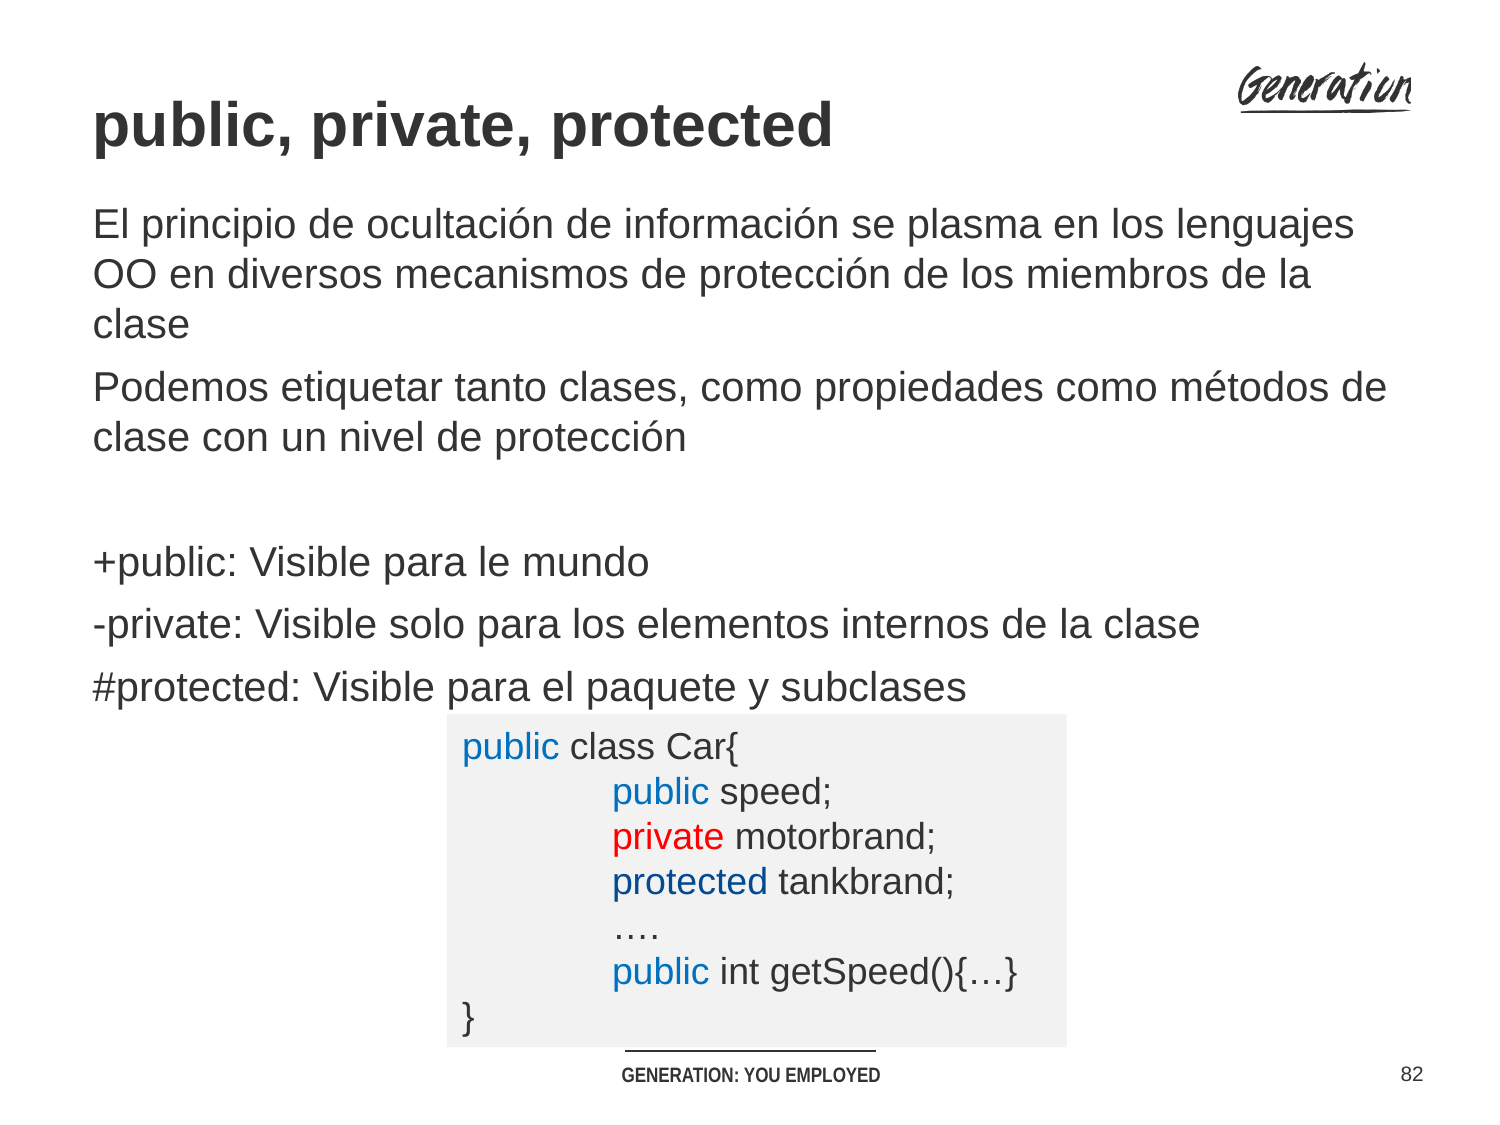

public, private, protected
El principio de ocultación de información se plasma en los lenguajes OO en diversos mecanismos de protección de los miembros de la clase
Podemos etiquetar tanto clases, como propiedades como métodos de clase con un nivel de protección

+public: Visible para le mundo
-private: Visible solo para los elementos internos de la clase
#protected: Visible para el paquete y subclases

public class Car{
	public speed;
	private motorbrand;
	protected tankbrand;
	….
	public int getSpeed(){…}
}